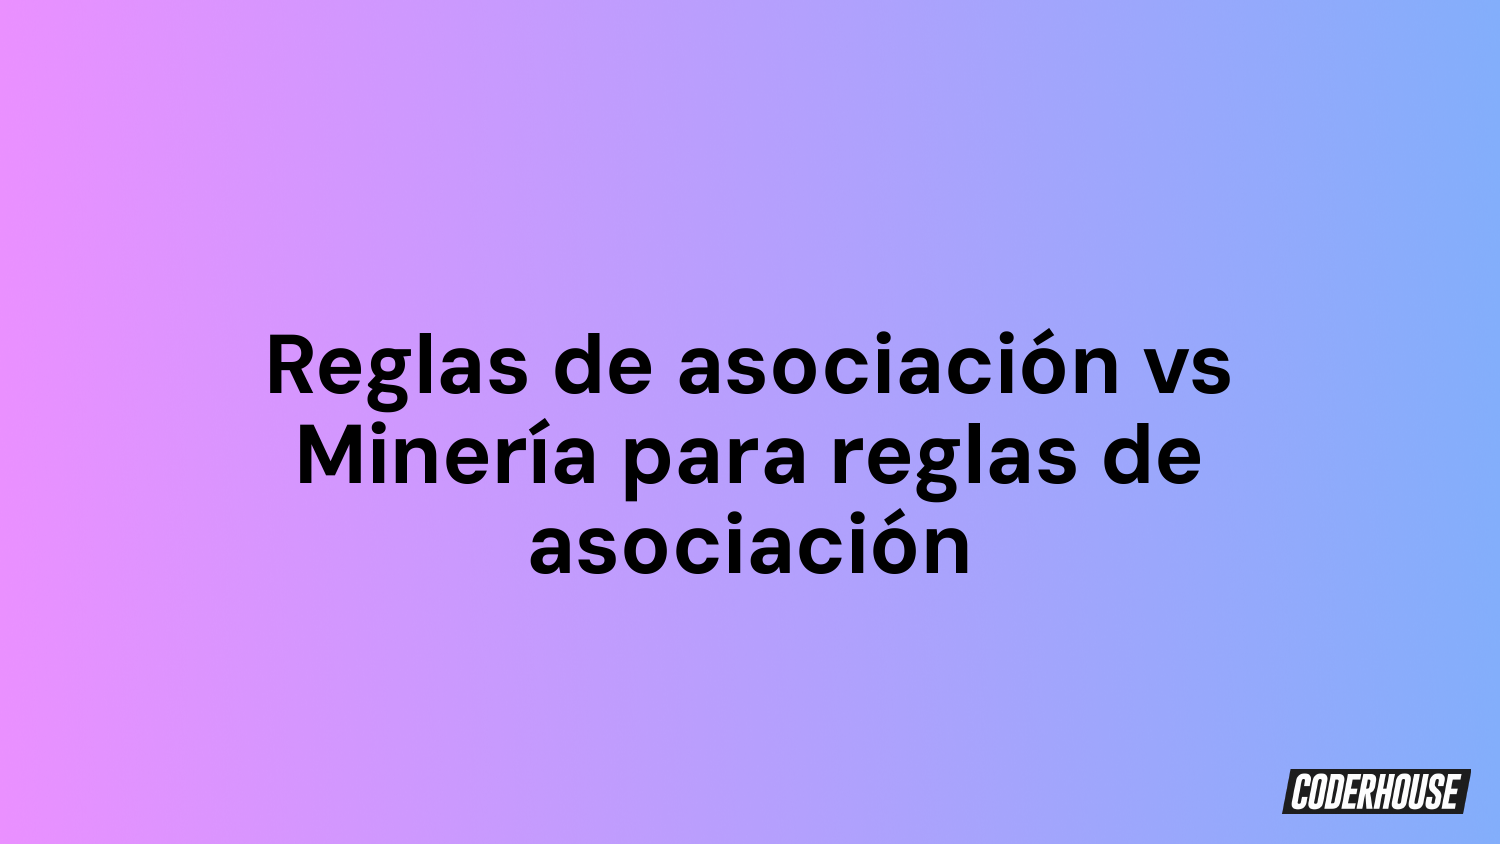

Reglas de asociación vs Minería para reglas de asociación